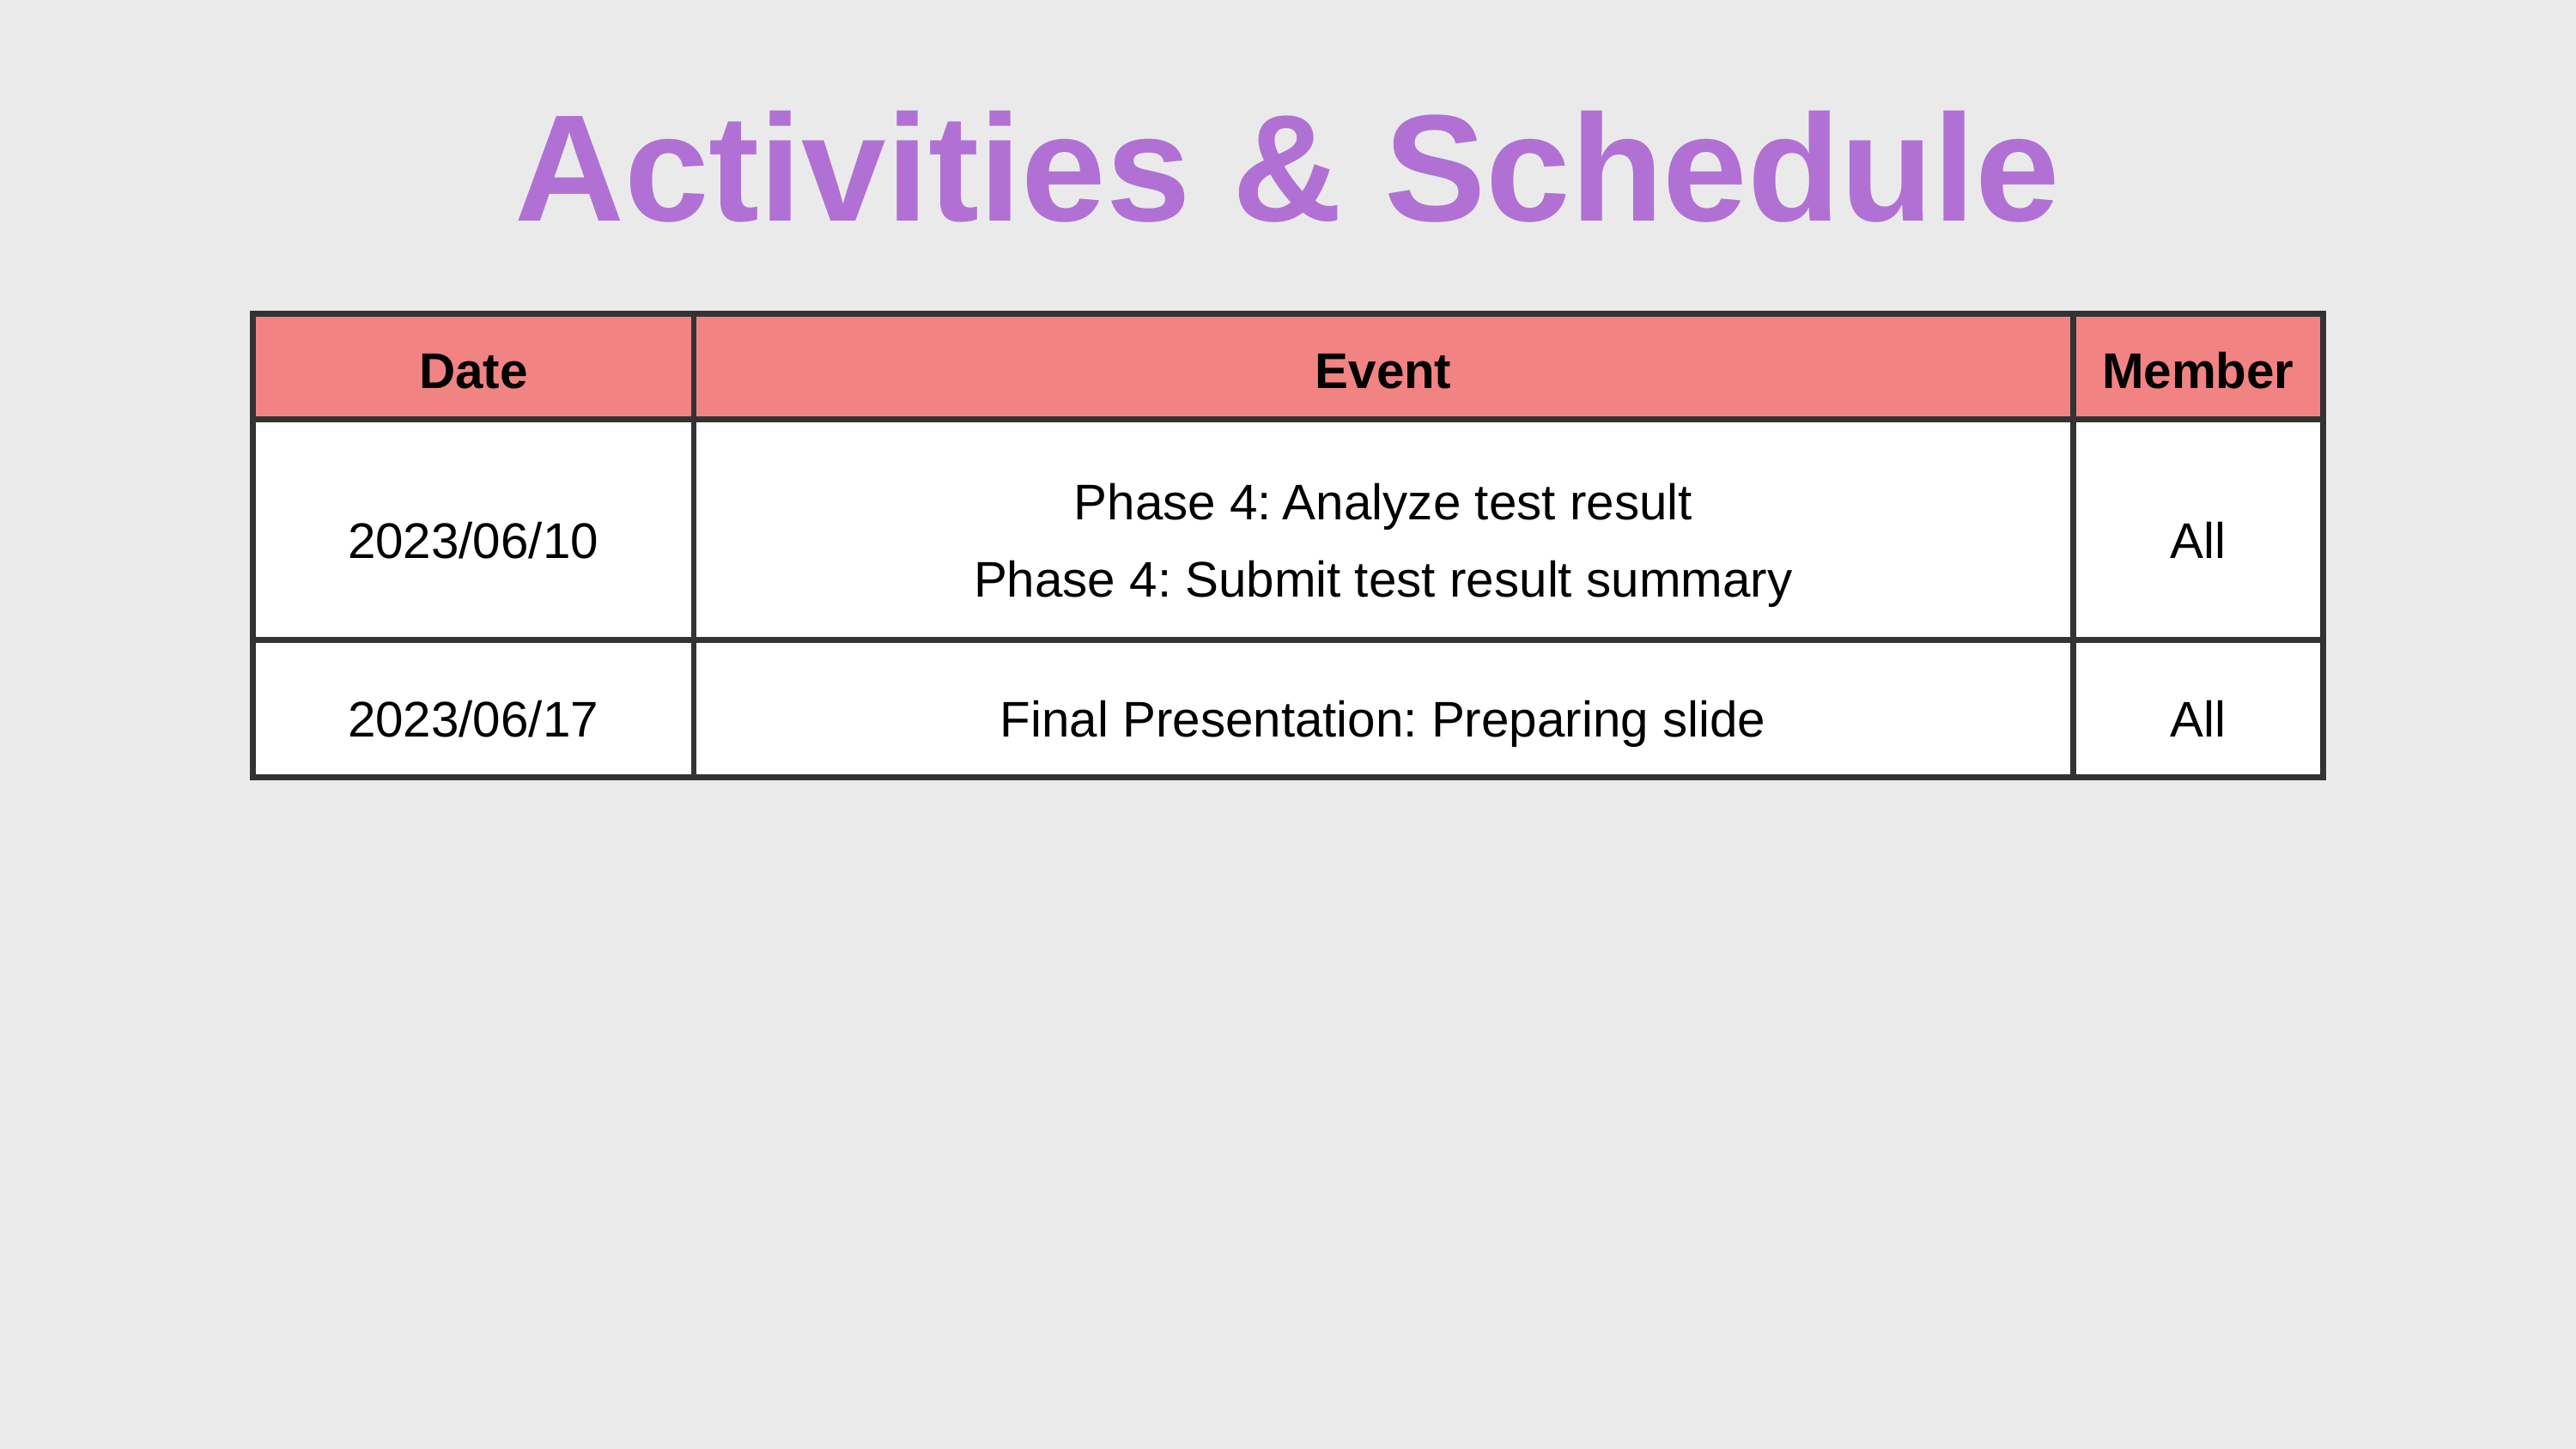

Activities & Schedule
| Date | Event | Member |
| --- | --- | --- |
| 2023/06/10 | Phase 4: Analyze test result Phase 4: Submit test result summary | All |
| 2023/06/17 | Final Presentation: Preparing slide | All |